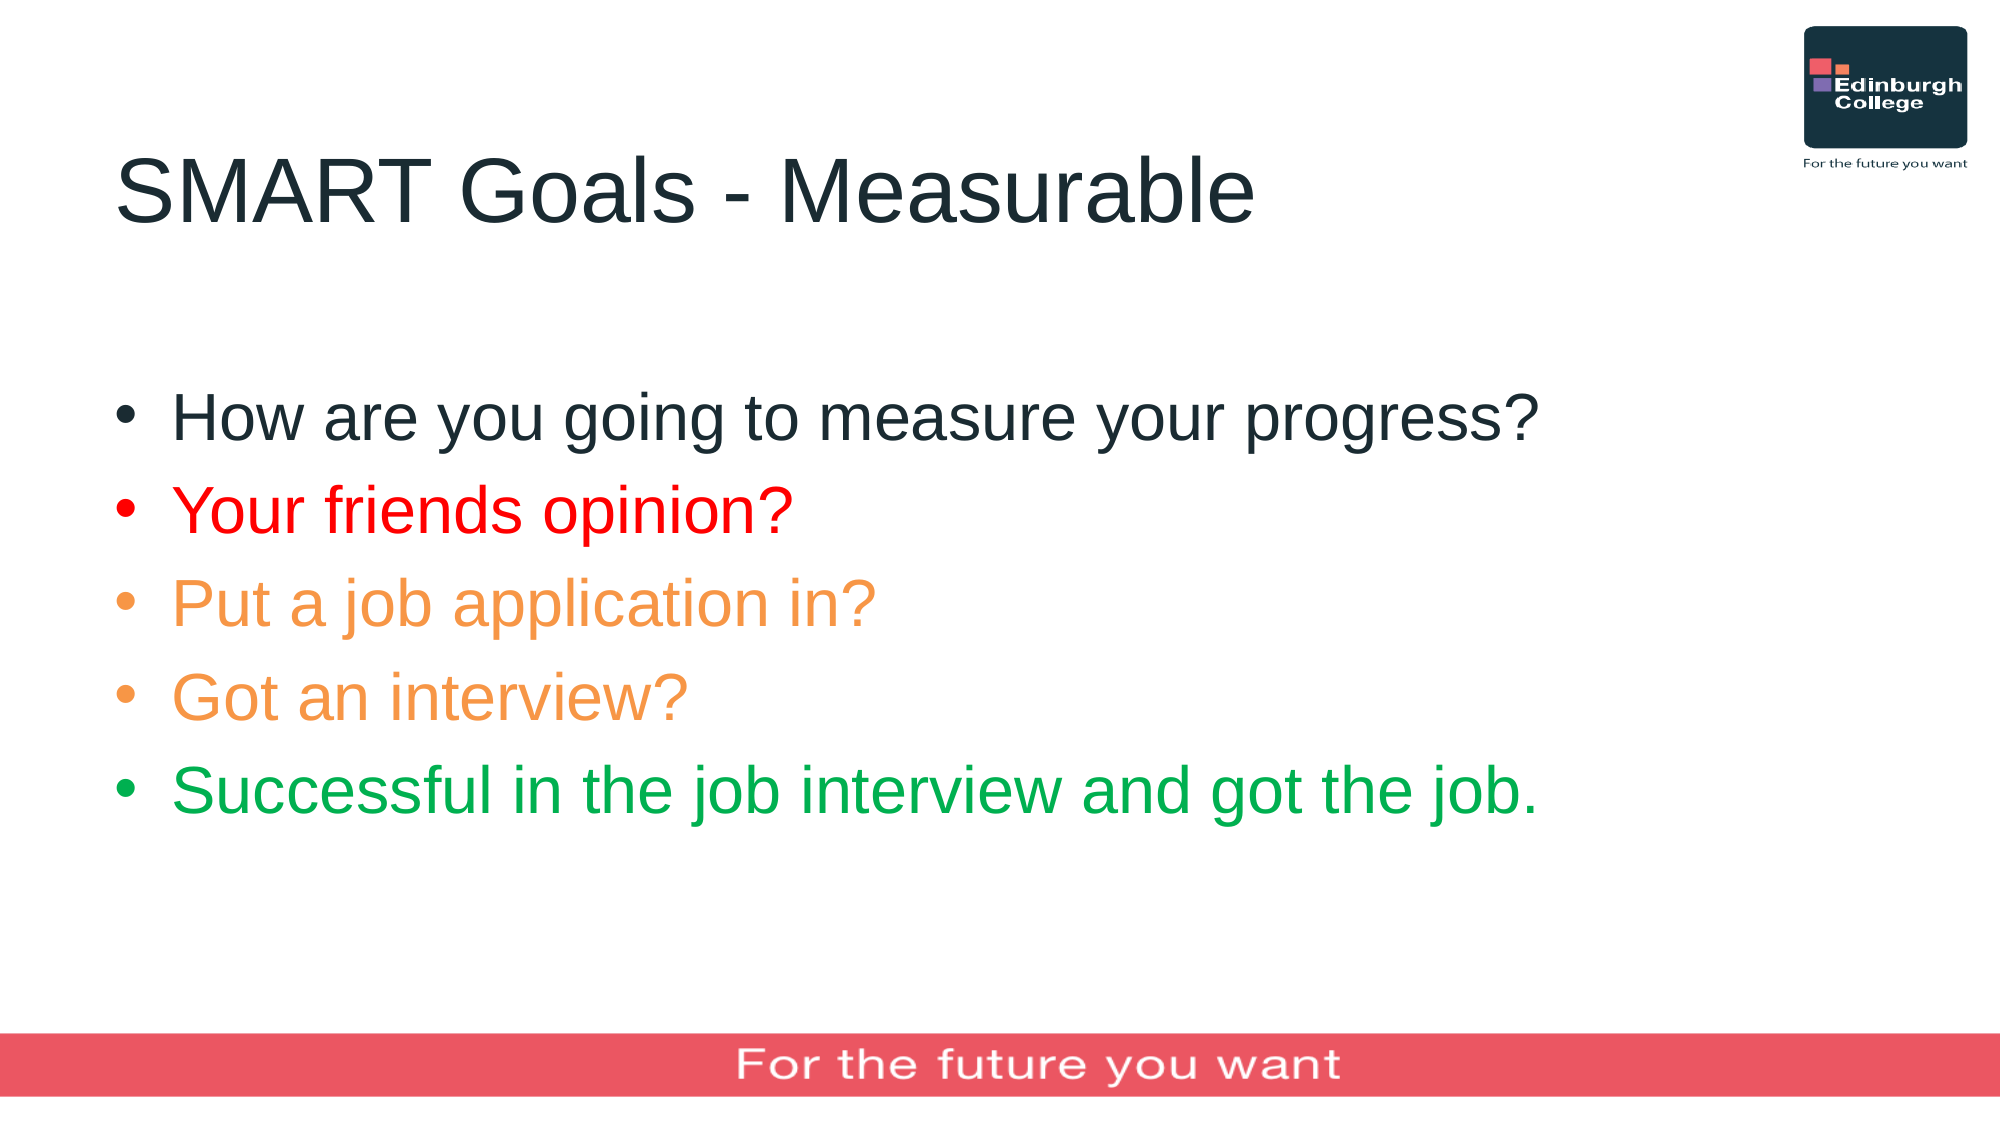

# SMART Goals - Measurable
How are you going to measure your progress?
Your friends opinion?
Put a job application in?
Got an interview?
Successful in the job interview and got the job.